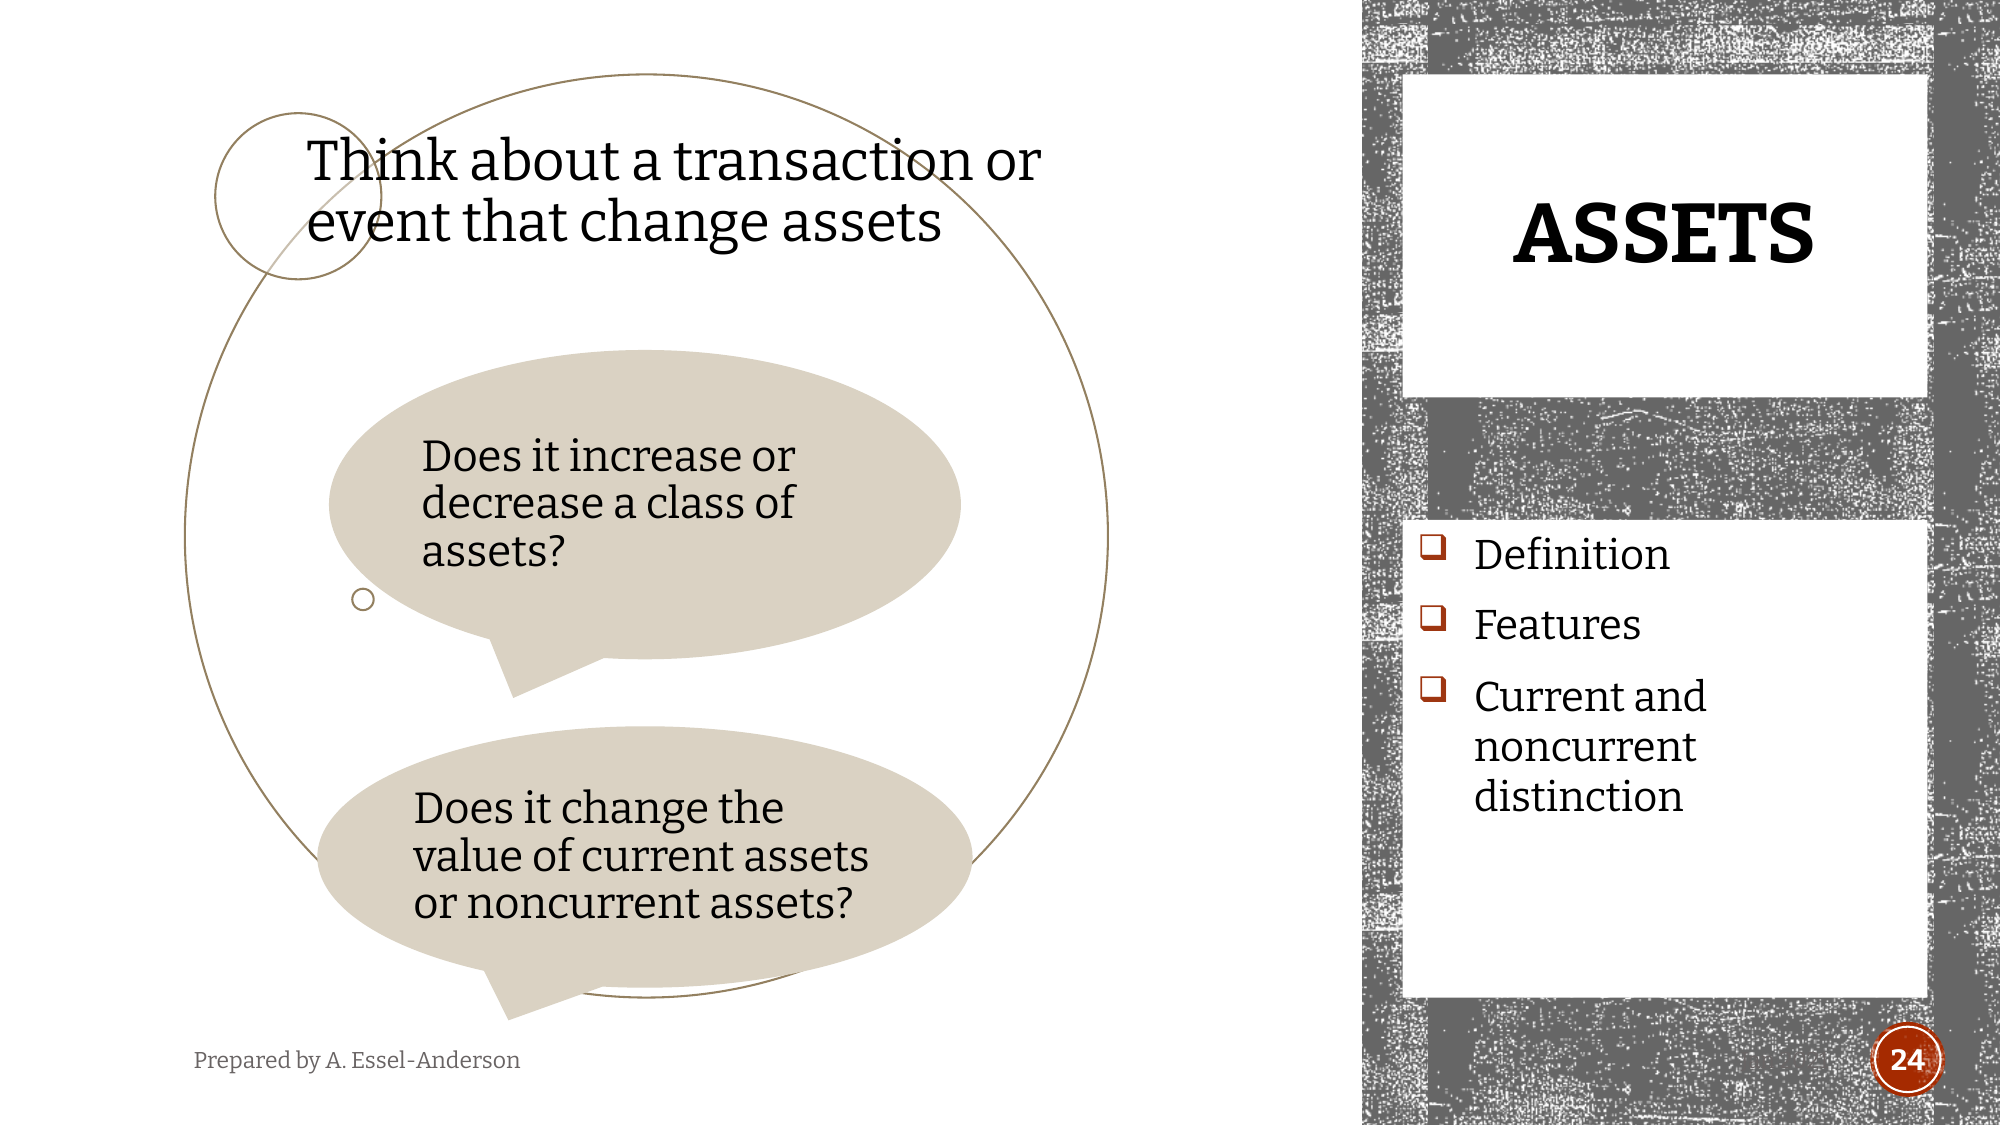

Think about a transaction or event that change assets
Does it increase or decrease a class of assets?
Does it change the value of current assets or noncurrent assets?
# Assets
Definition
Features
Current and noncurrent distinction

Prepared by A. Essel-Anderson
Jan 2021
24